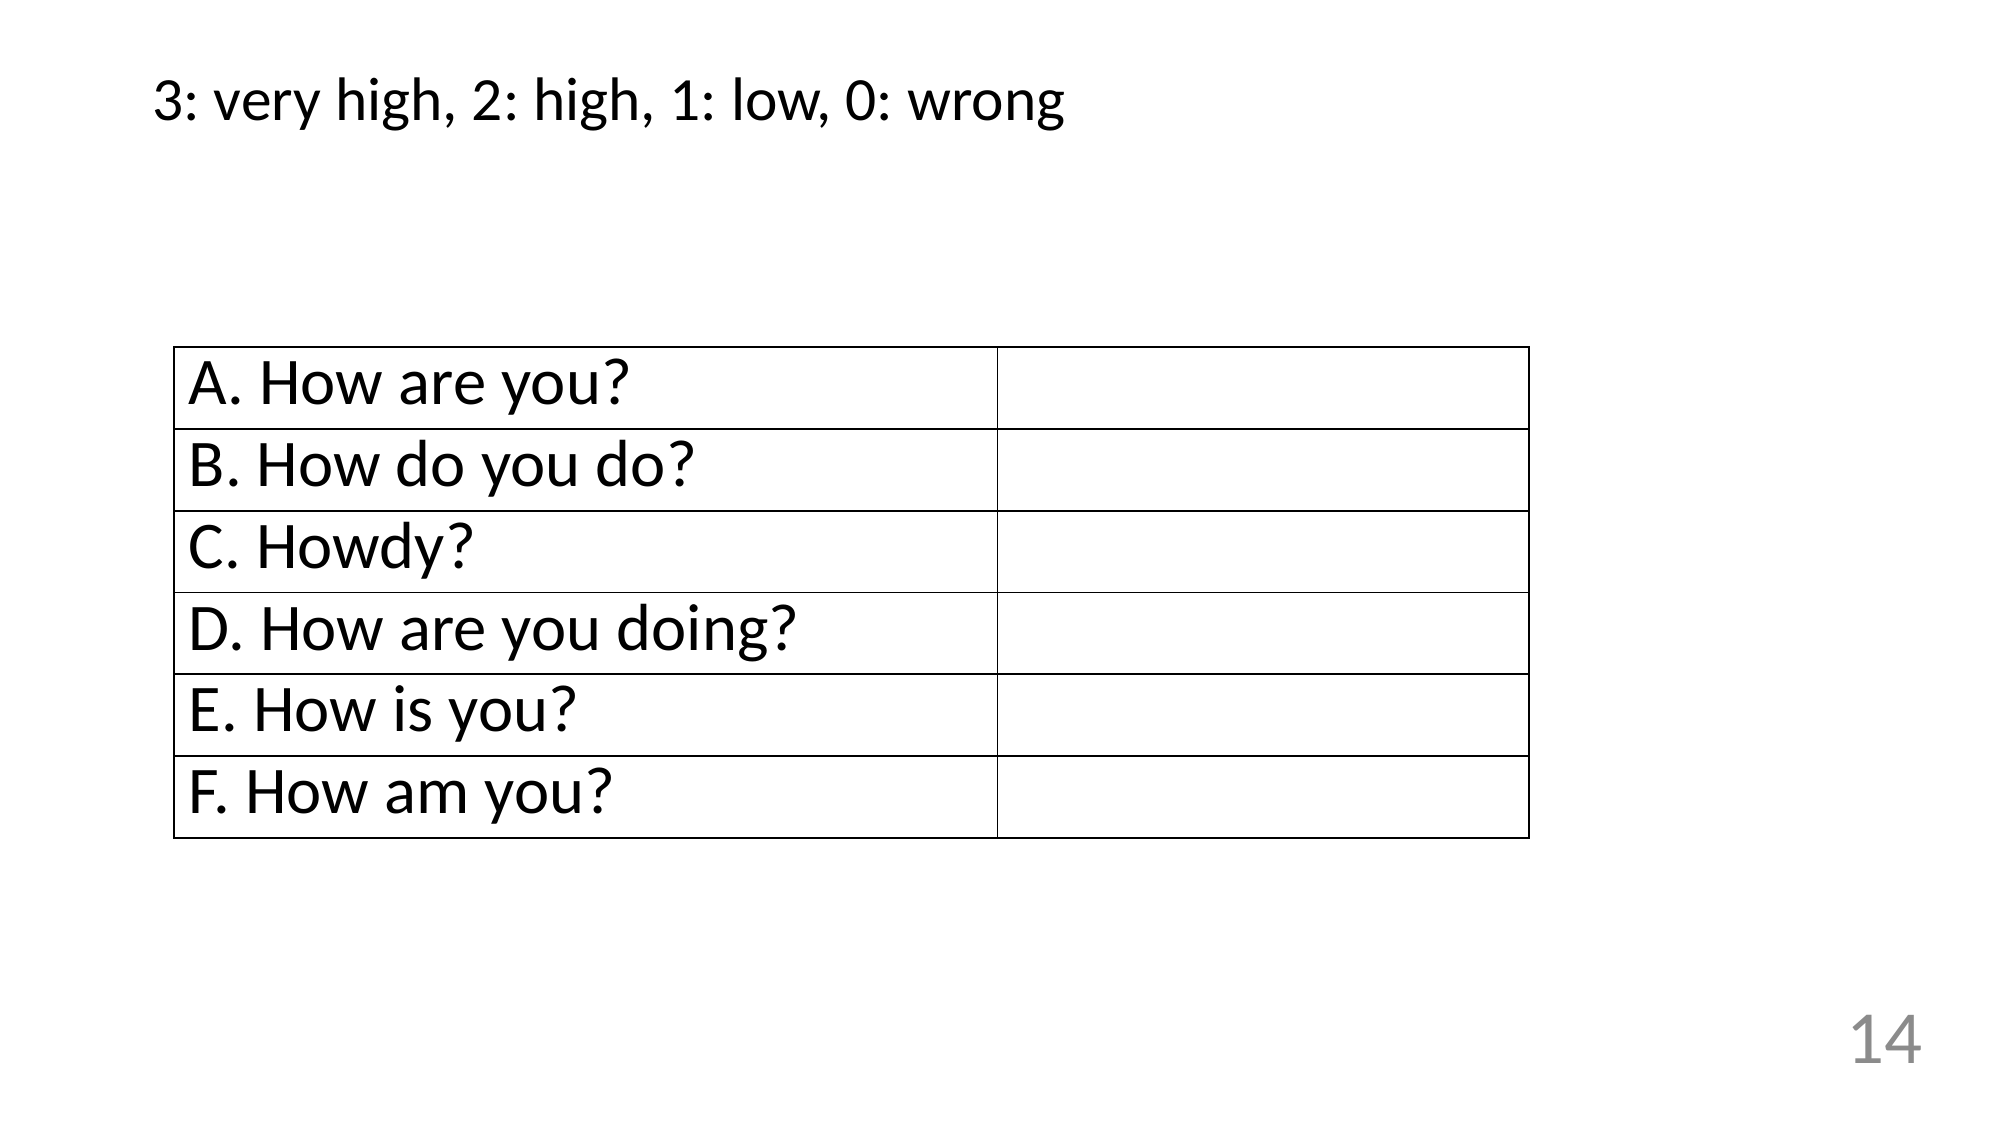

# 3: very high, 2: high, 1: low, 0: wrong
| A. How are you? |  |
| --- | --- |
| B. How do you do? |  |
| C. Howdy? |  |
| D. How are you doing? |  |
| E. How is you? |  |
| F. How am you? |  |
14